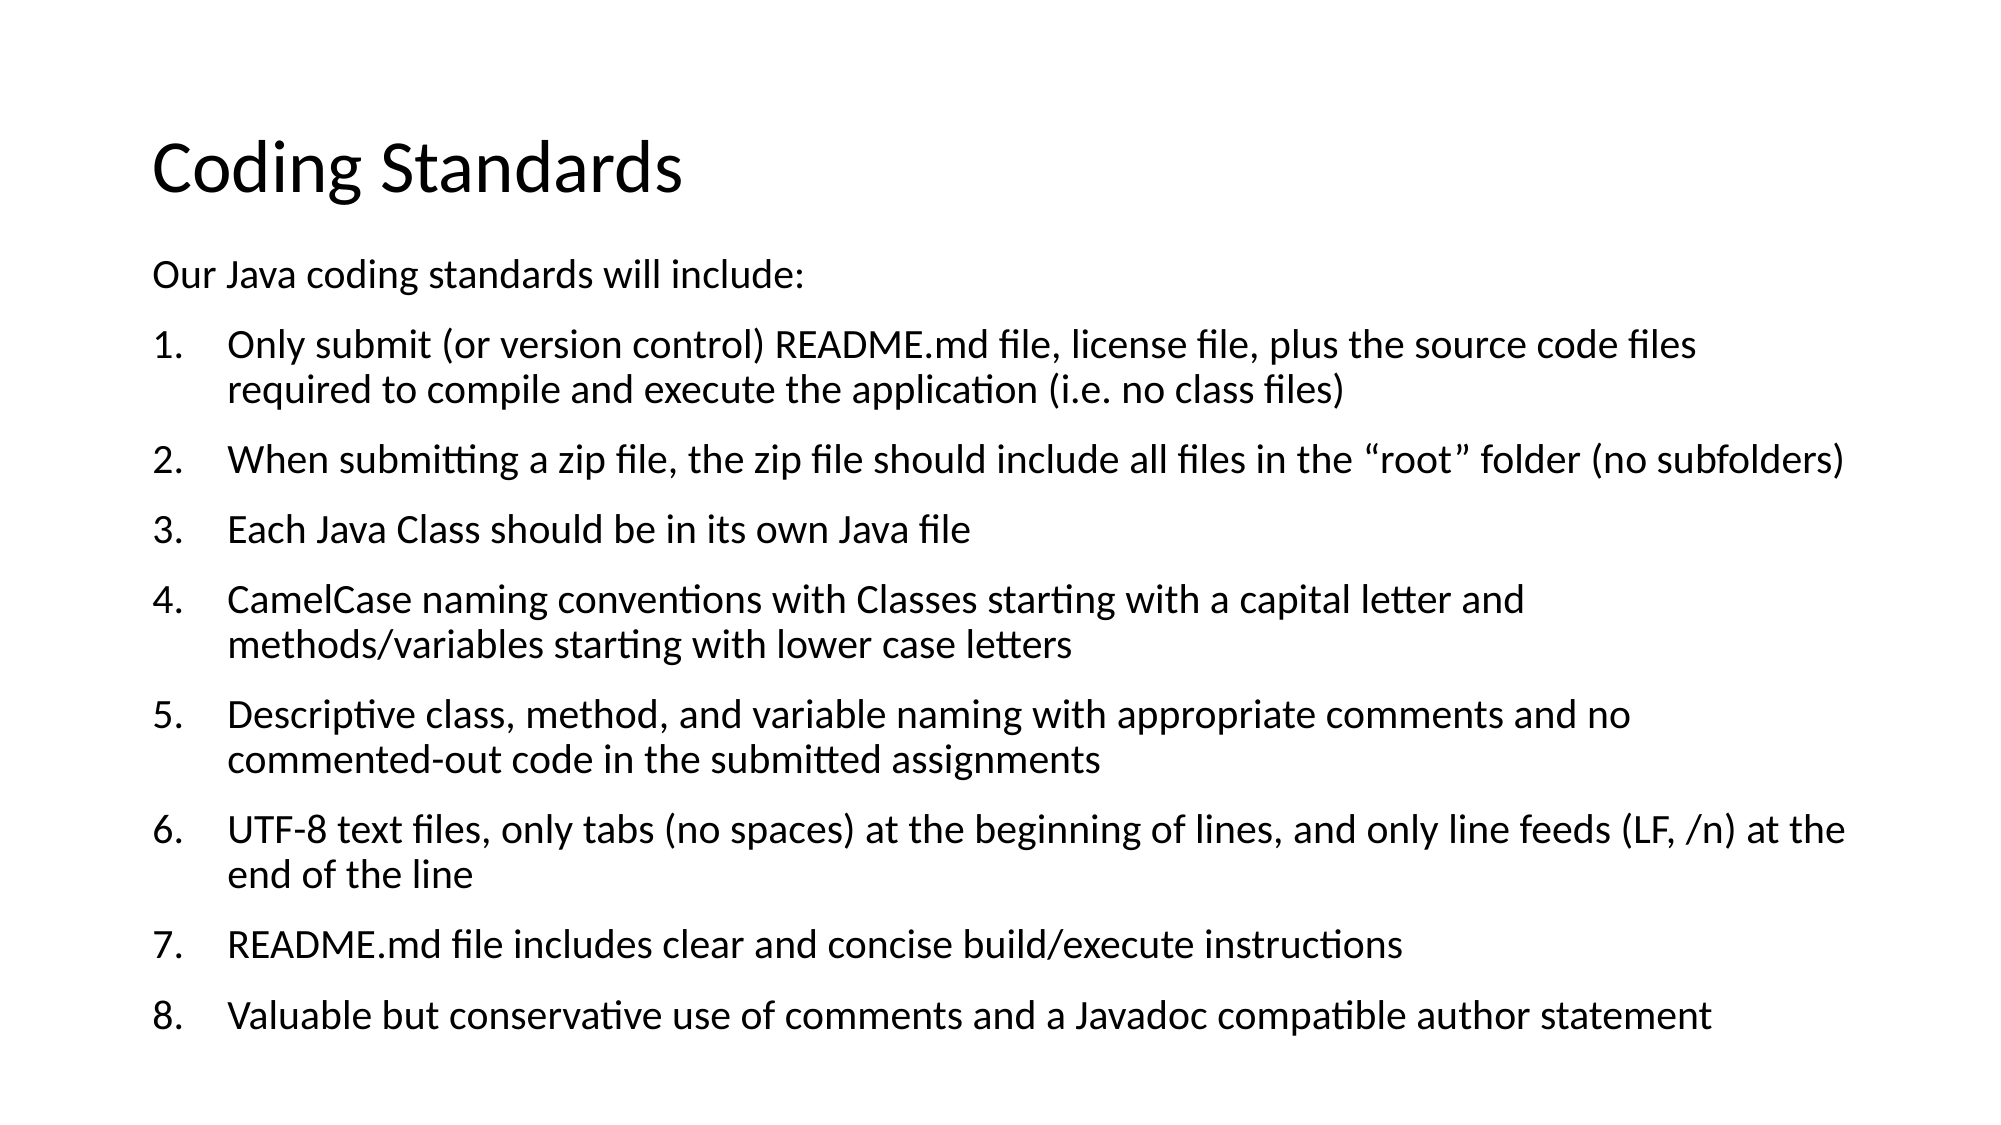

# Coding Standards
Our Java coding standards will include:
Only submit (or version control) README.md file, license file, plus the source code files required to compile and execute the application (i.e. no class files)
When submitting a zip file, the zip file should include all files in the “root” folder (no subfolders)
Each Java Class should be in its own Java file
CamelCase naming conventions with Classes starting with a capital letter and methods/variables starting with lower case letters
Descriptive class, method, and variable naming with appropriate comments and no commented-out code in the submitted assignments
UTF-8 text files, only tabs (no spaces) at the beginning of lines, and only line feeds (LF, /n) at the end of the line
README.md file includes clear and concise build/execute instructions
Valuable but conservative use of comments and a Javadoc compatible author statement